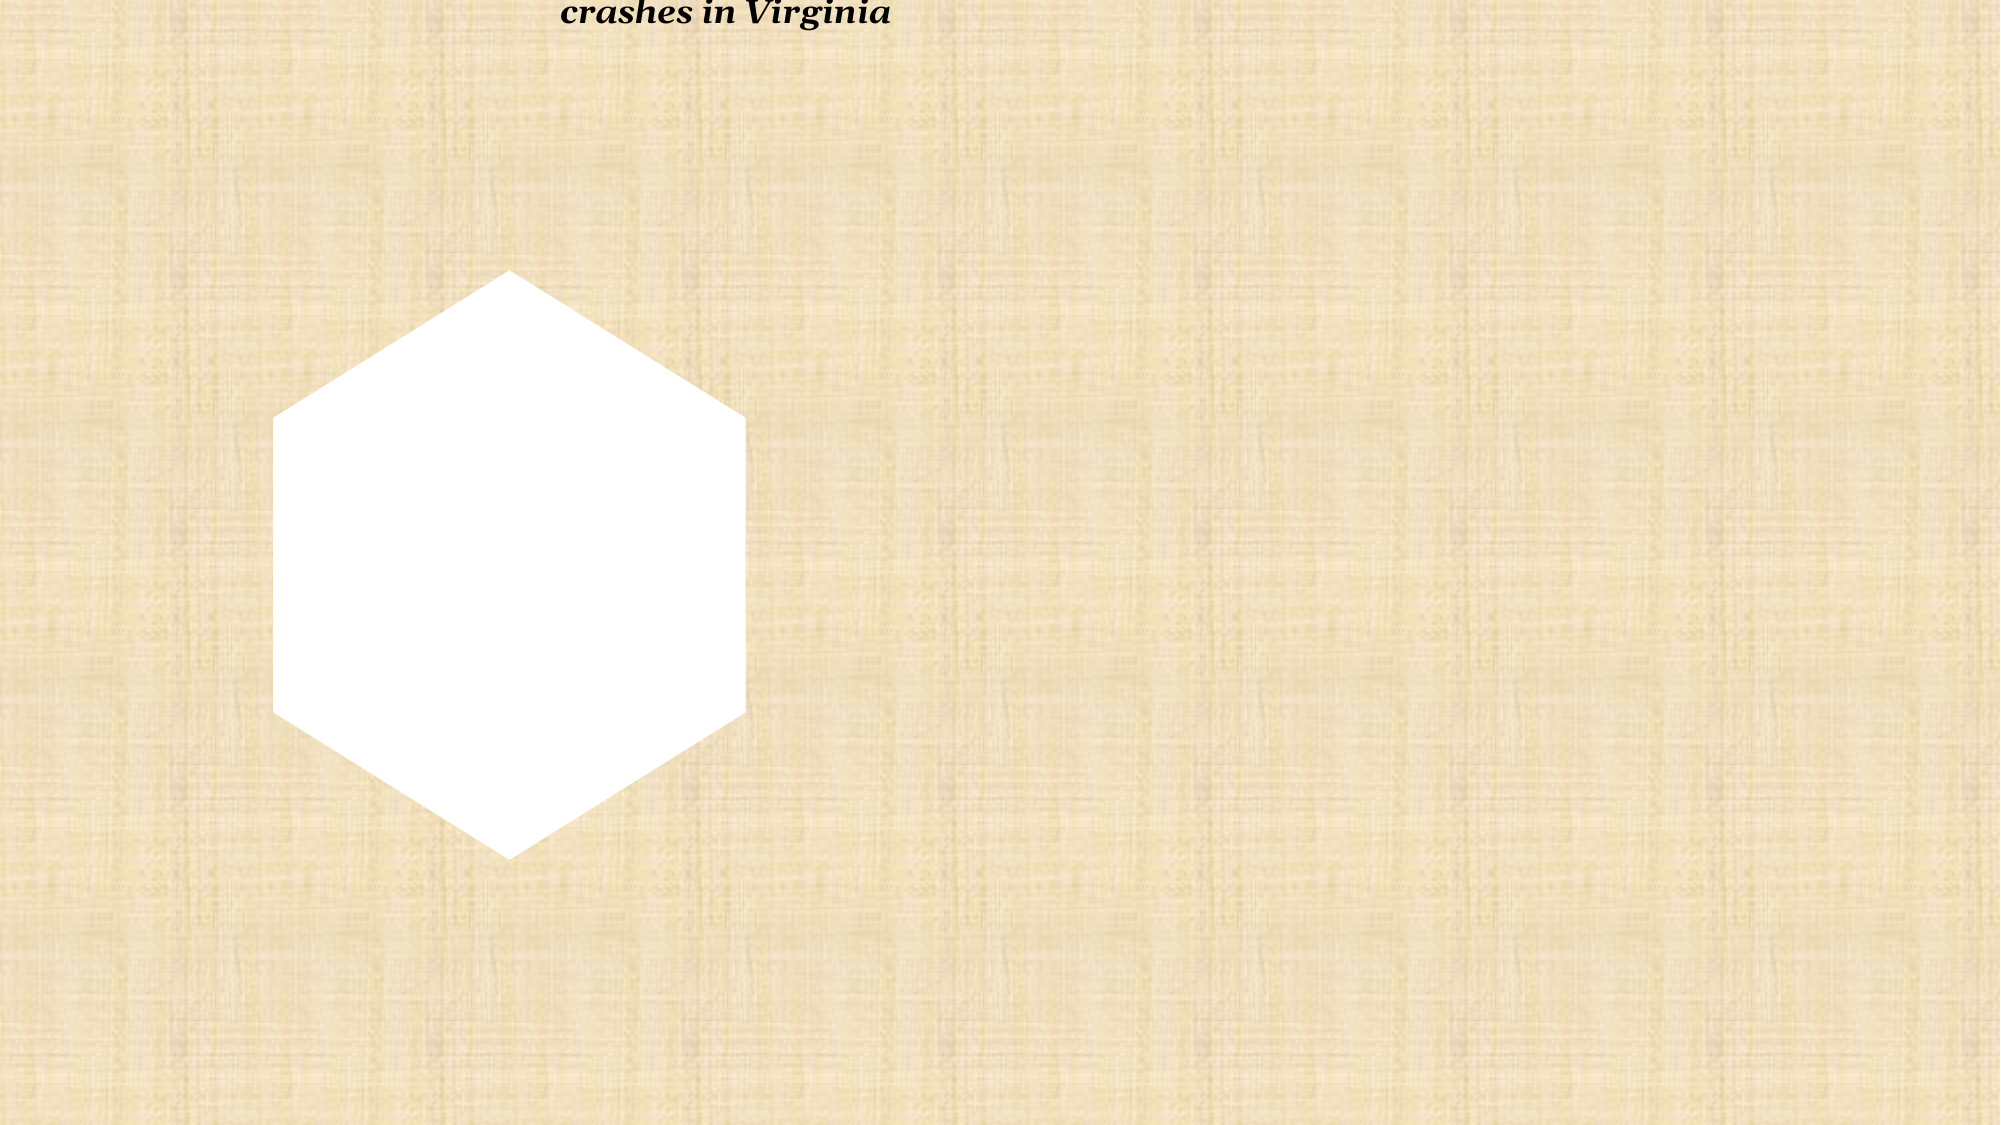

# . Data questions? What are the primary contributing factors to crashes in Virginia